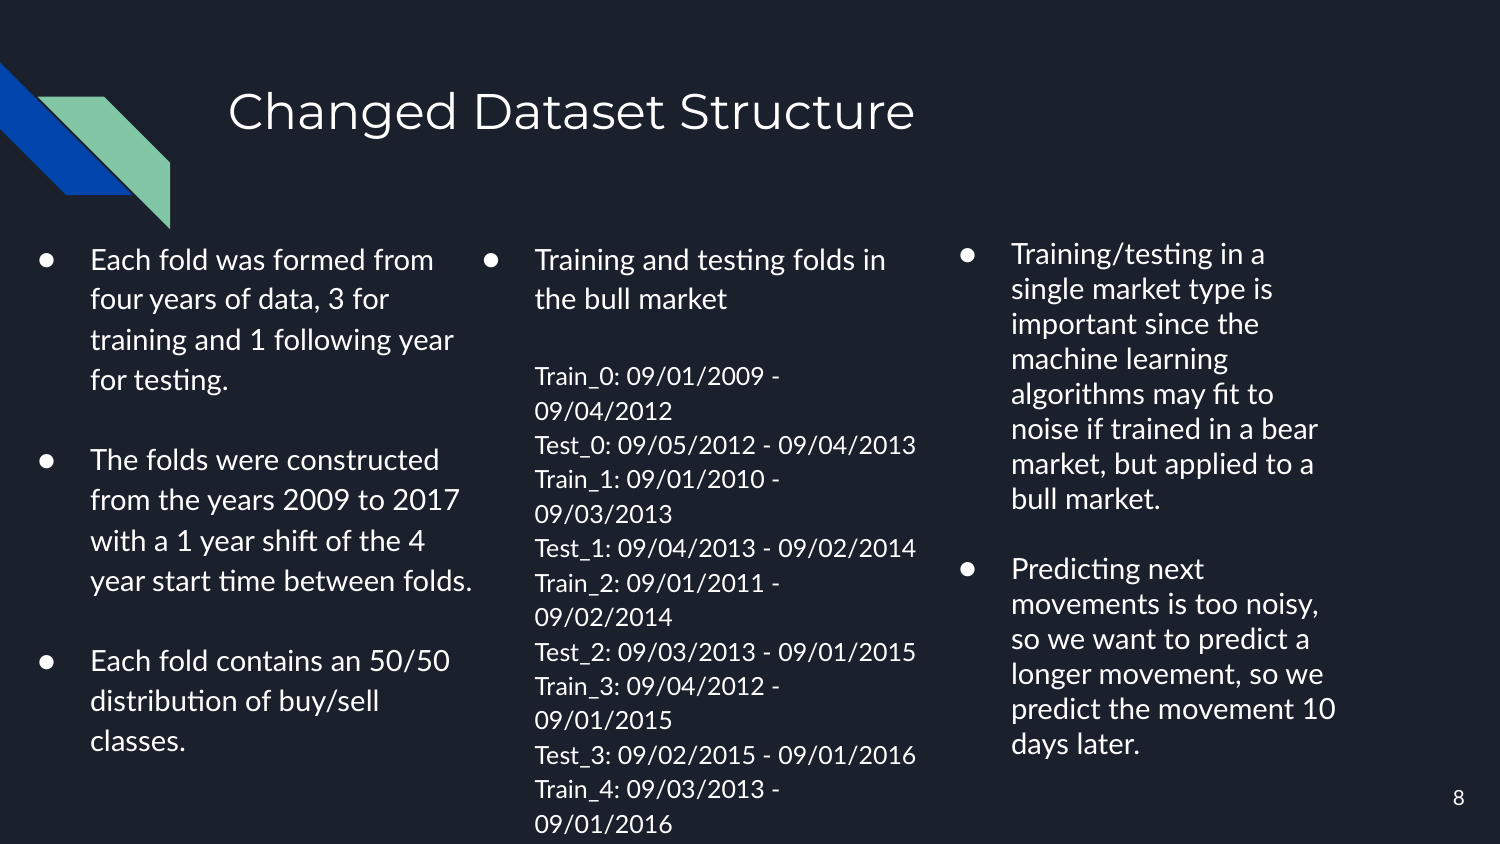

# Changed Dataset Structure
Each fold was formed from four years of data, 3 for training and 1 following year for testing.

The folds were constructed from the years 2009 to 2017 with a 1 year shift of the 4 year start time between folds.

Each fold contains an 50/50 distribution of buy/sell classes.
Training and testing folds in the bull market

Train_0: 09/01/2009 - 09/04/2012
Test_0: 09/05/2012 - 09/04/2013
Train_1: 09/01/2010 - 09/03/2013
Test_1: 09/04/2013 - 09/02/2014
Train_2: 09/01/2011 - 09/02/2014
Test_2: 09/03/2013 - 09/01/2015
Train_3: 09/04/2012 - 09/01/2015
Test_3: 09/02/2015 - 09/01/2016
Train_4: 09/03/2013 - 09/01/2016
Test_4: 09/02/2016 - 09/01/2017
Training/testing in a single market type is important since the machine learning algorithms may fit to noise if trained in a bear market, but applied to a bull market.

Predicting next movements is too noisy, so we want to predict a longer movement, so we predict the movement 10 days later.
8